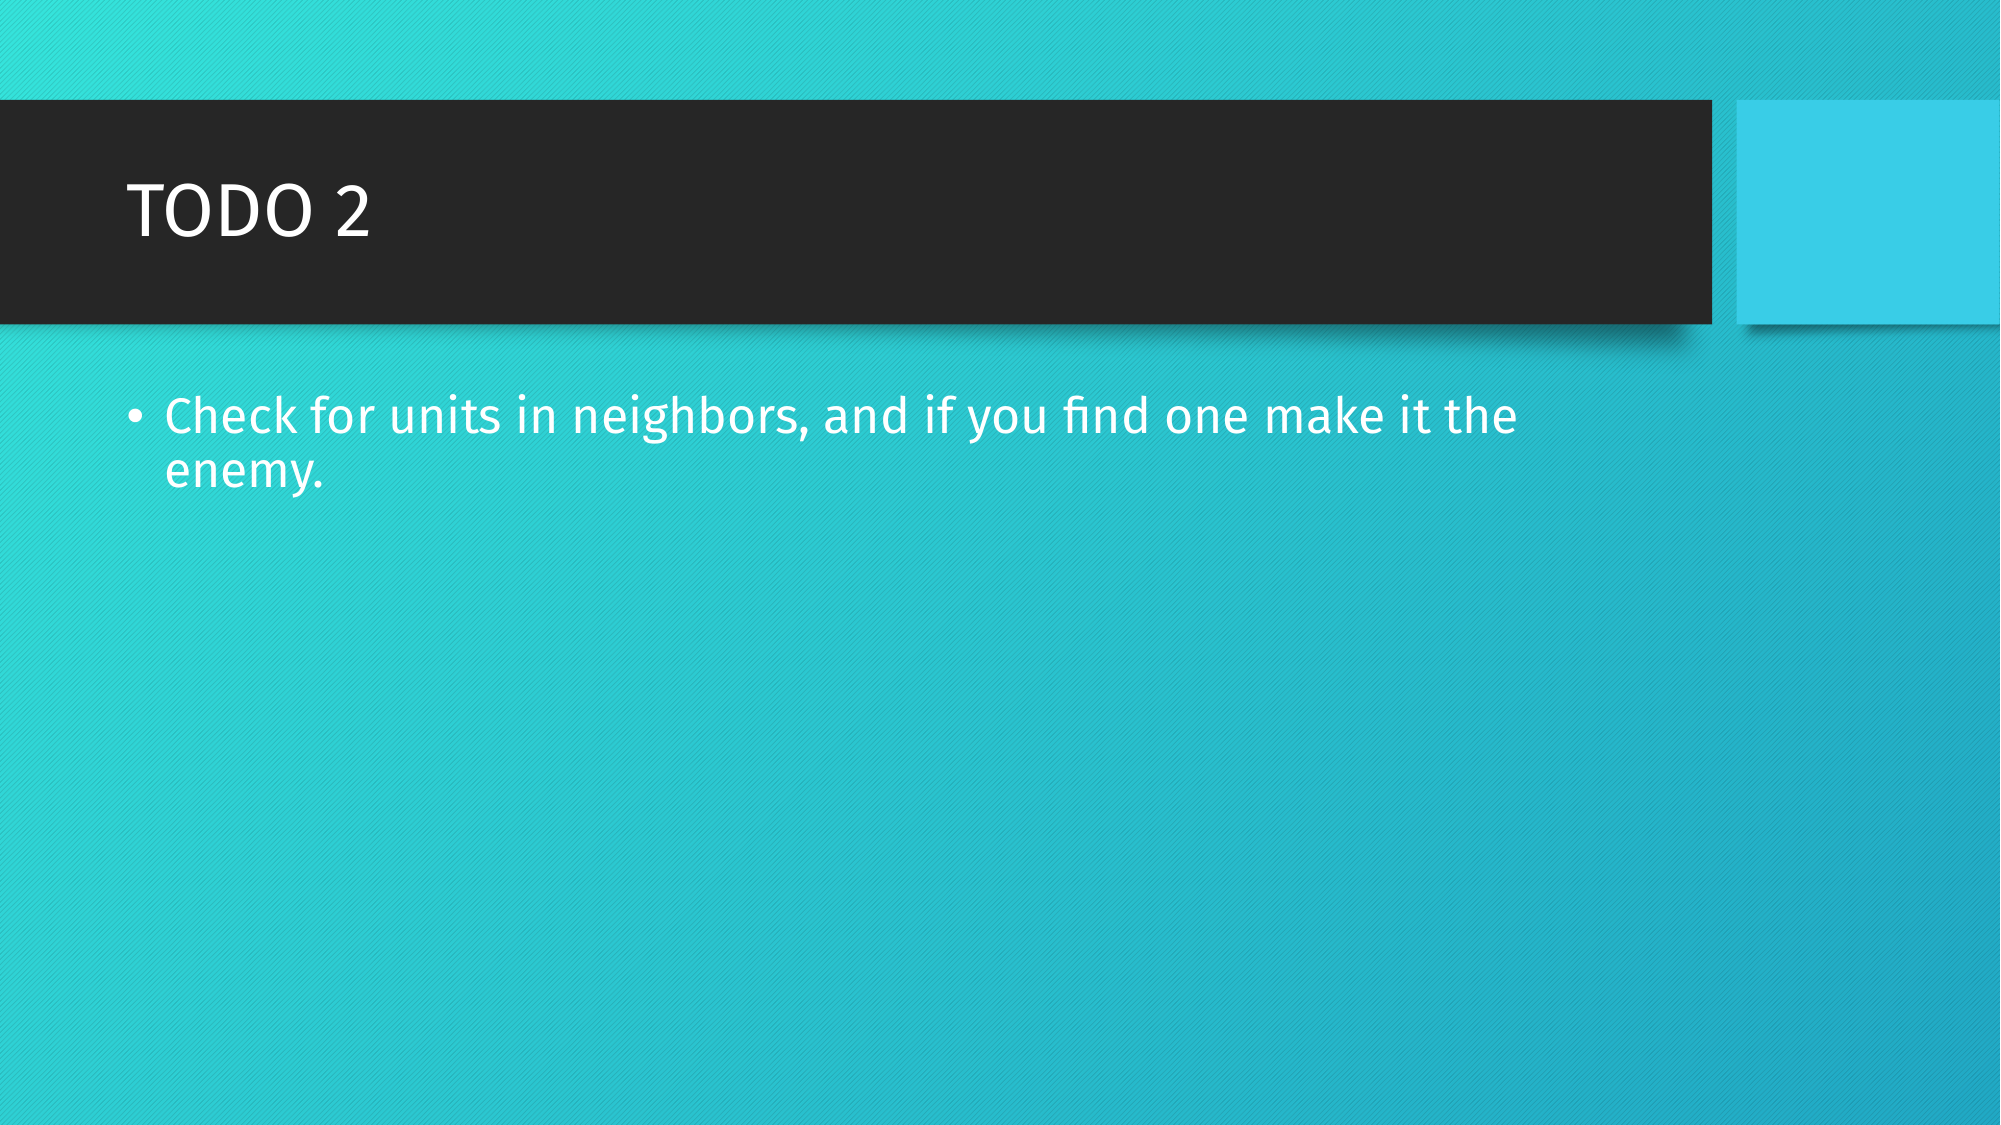

# TODO 2
Check for units in neighbors, and if you find one make it the enemy.